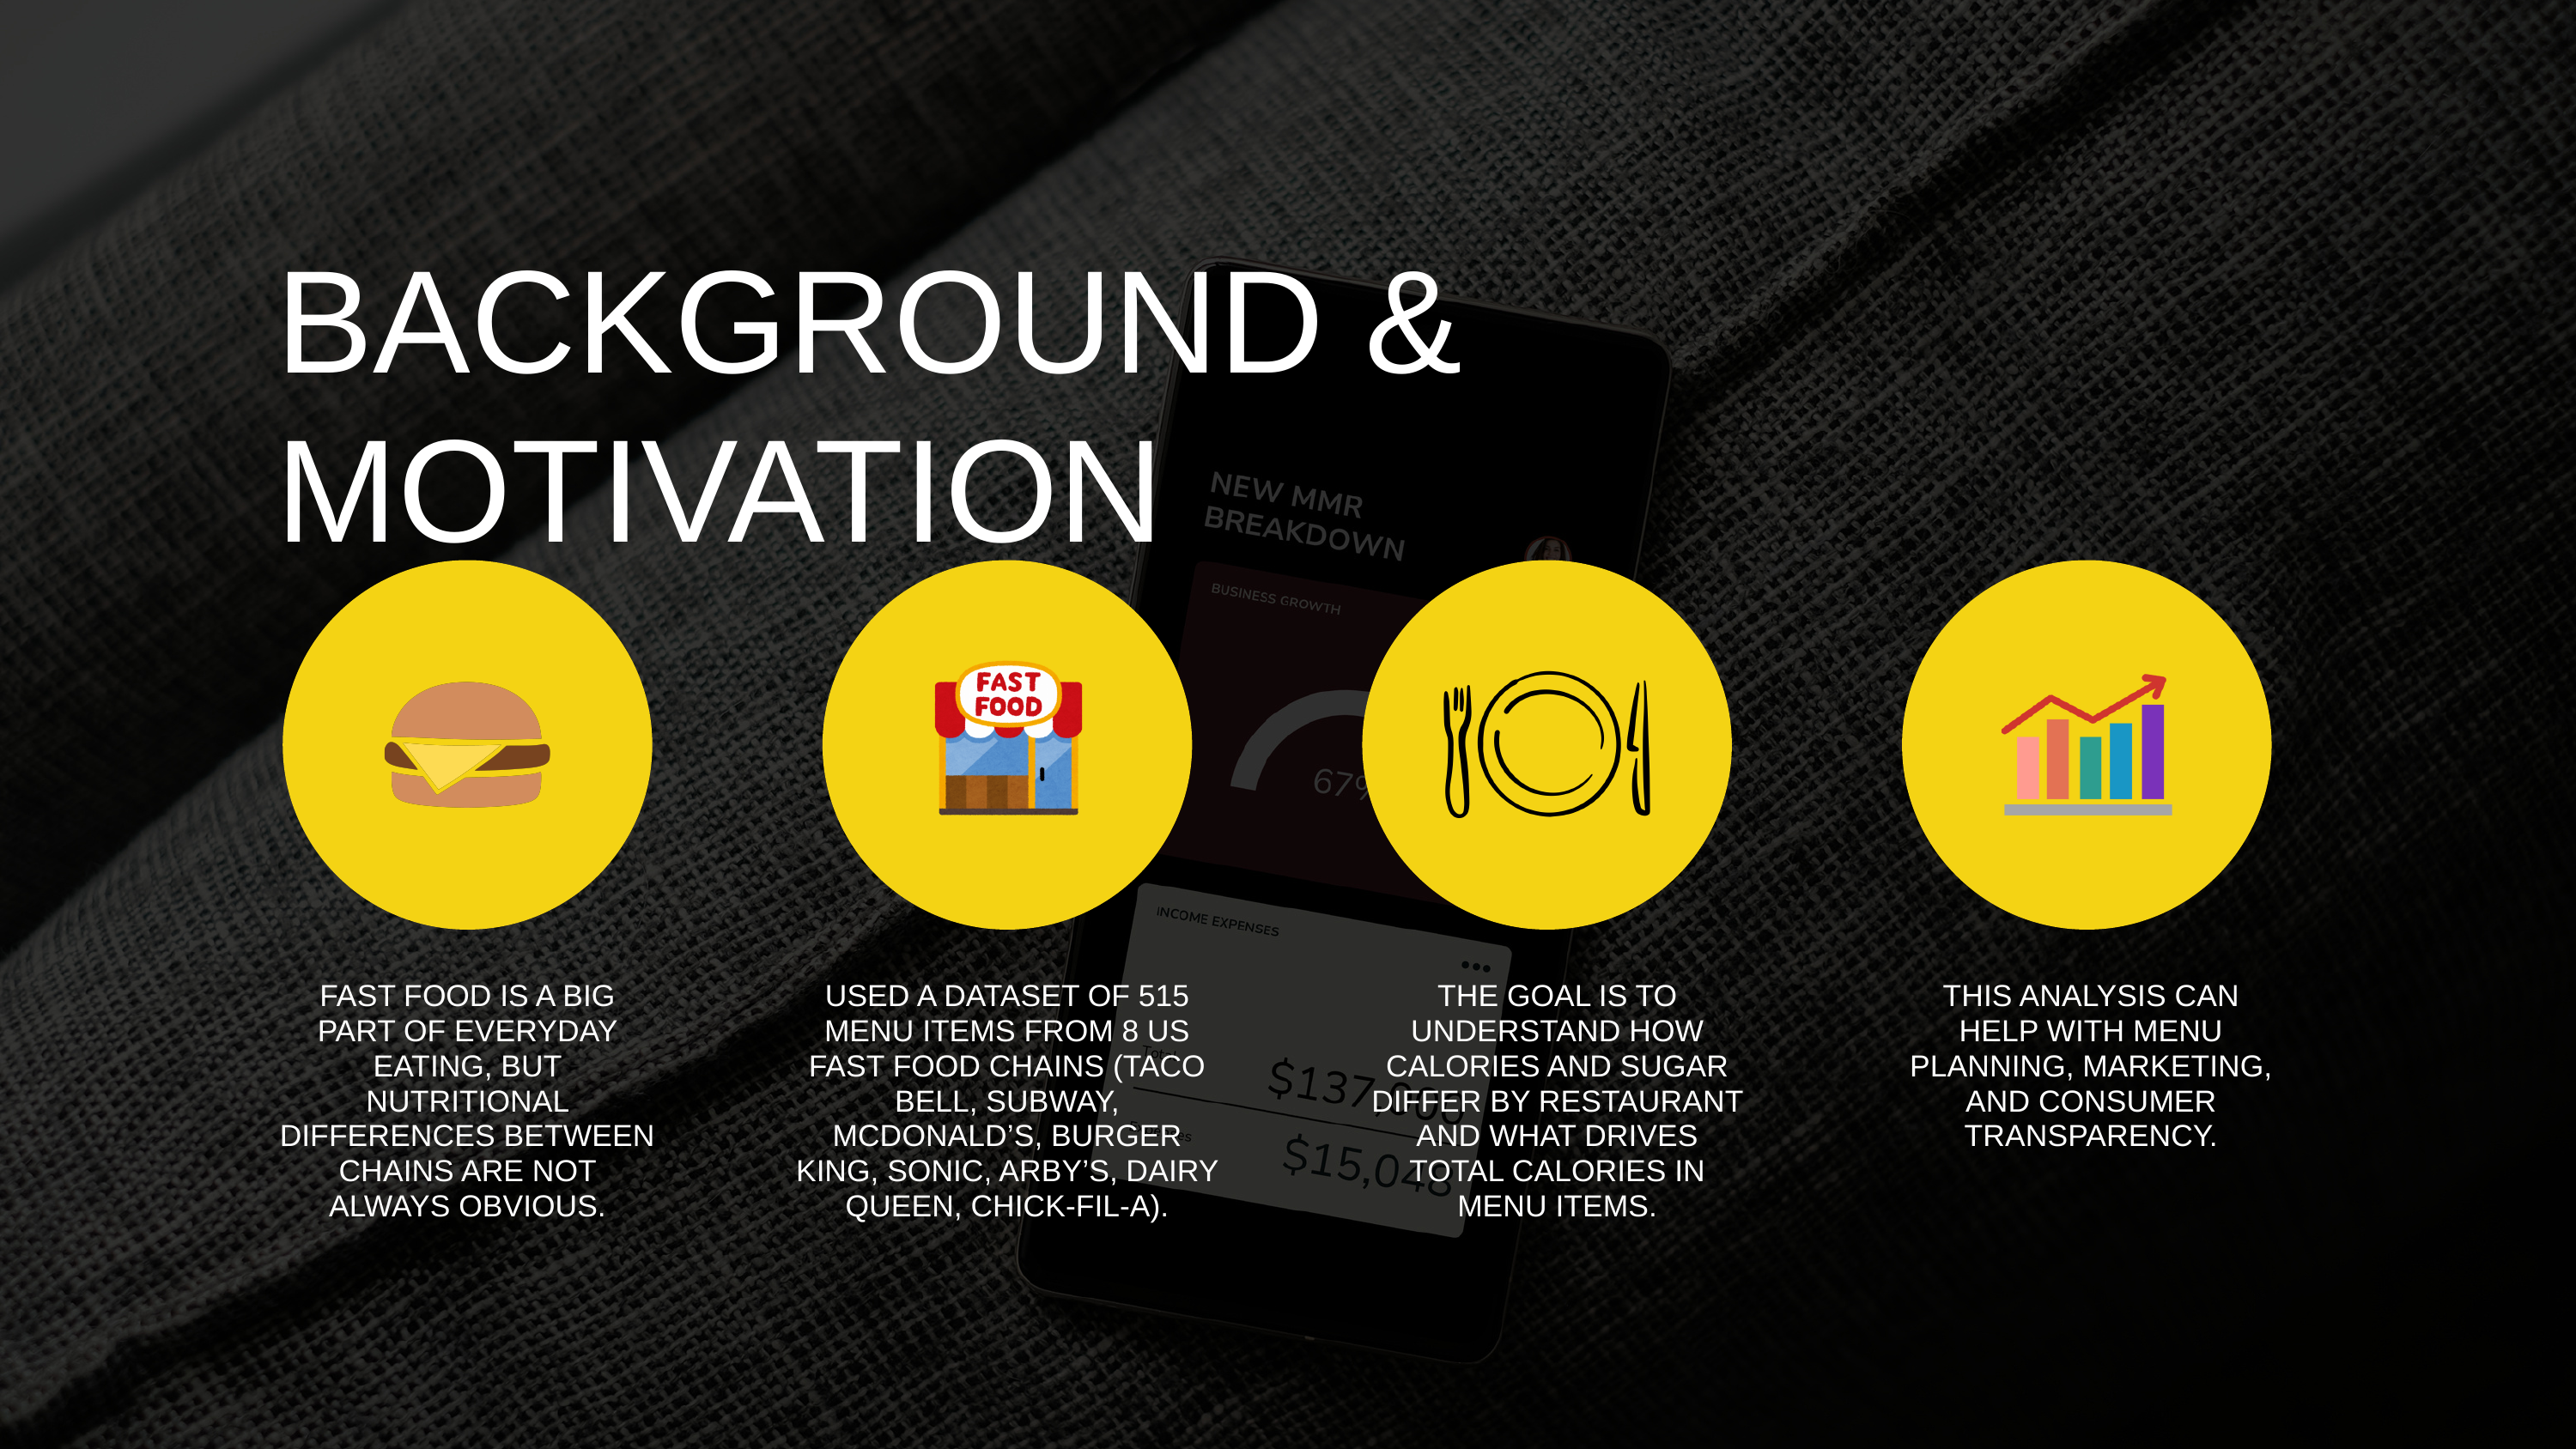

BACKGROUND & MOTIVATION

FAST FOOD IS A BIG PART OF EVERYDAY EATING, BUT NUTRITIONAL DIFFERENCES BETWEEN CHAINS ARE NOT ALWAYS OBVIOUS.
USED A DATASET OF 515 MENU ITEMS FROM 8 US FAST FOOD CHAINS (TACO BELL, SUBWAY, MCDONALD’S, BURGER KING, SONIC, ARBY’S, DAIRY QUEEN, CHICK-FIL-A).
THE GOAL IS TO UNDERSTAND HOW CALORIES AND SUGAR DIFFER BY RESTAURANT AND WHAT DRIVES TOTAL CALORIES IN MENU ITEMS.
THIS ANALYSIS CAN HELP WITH MENU PLANNING, MARKETING, AND CONSUMER TRANSPARENCY.